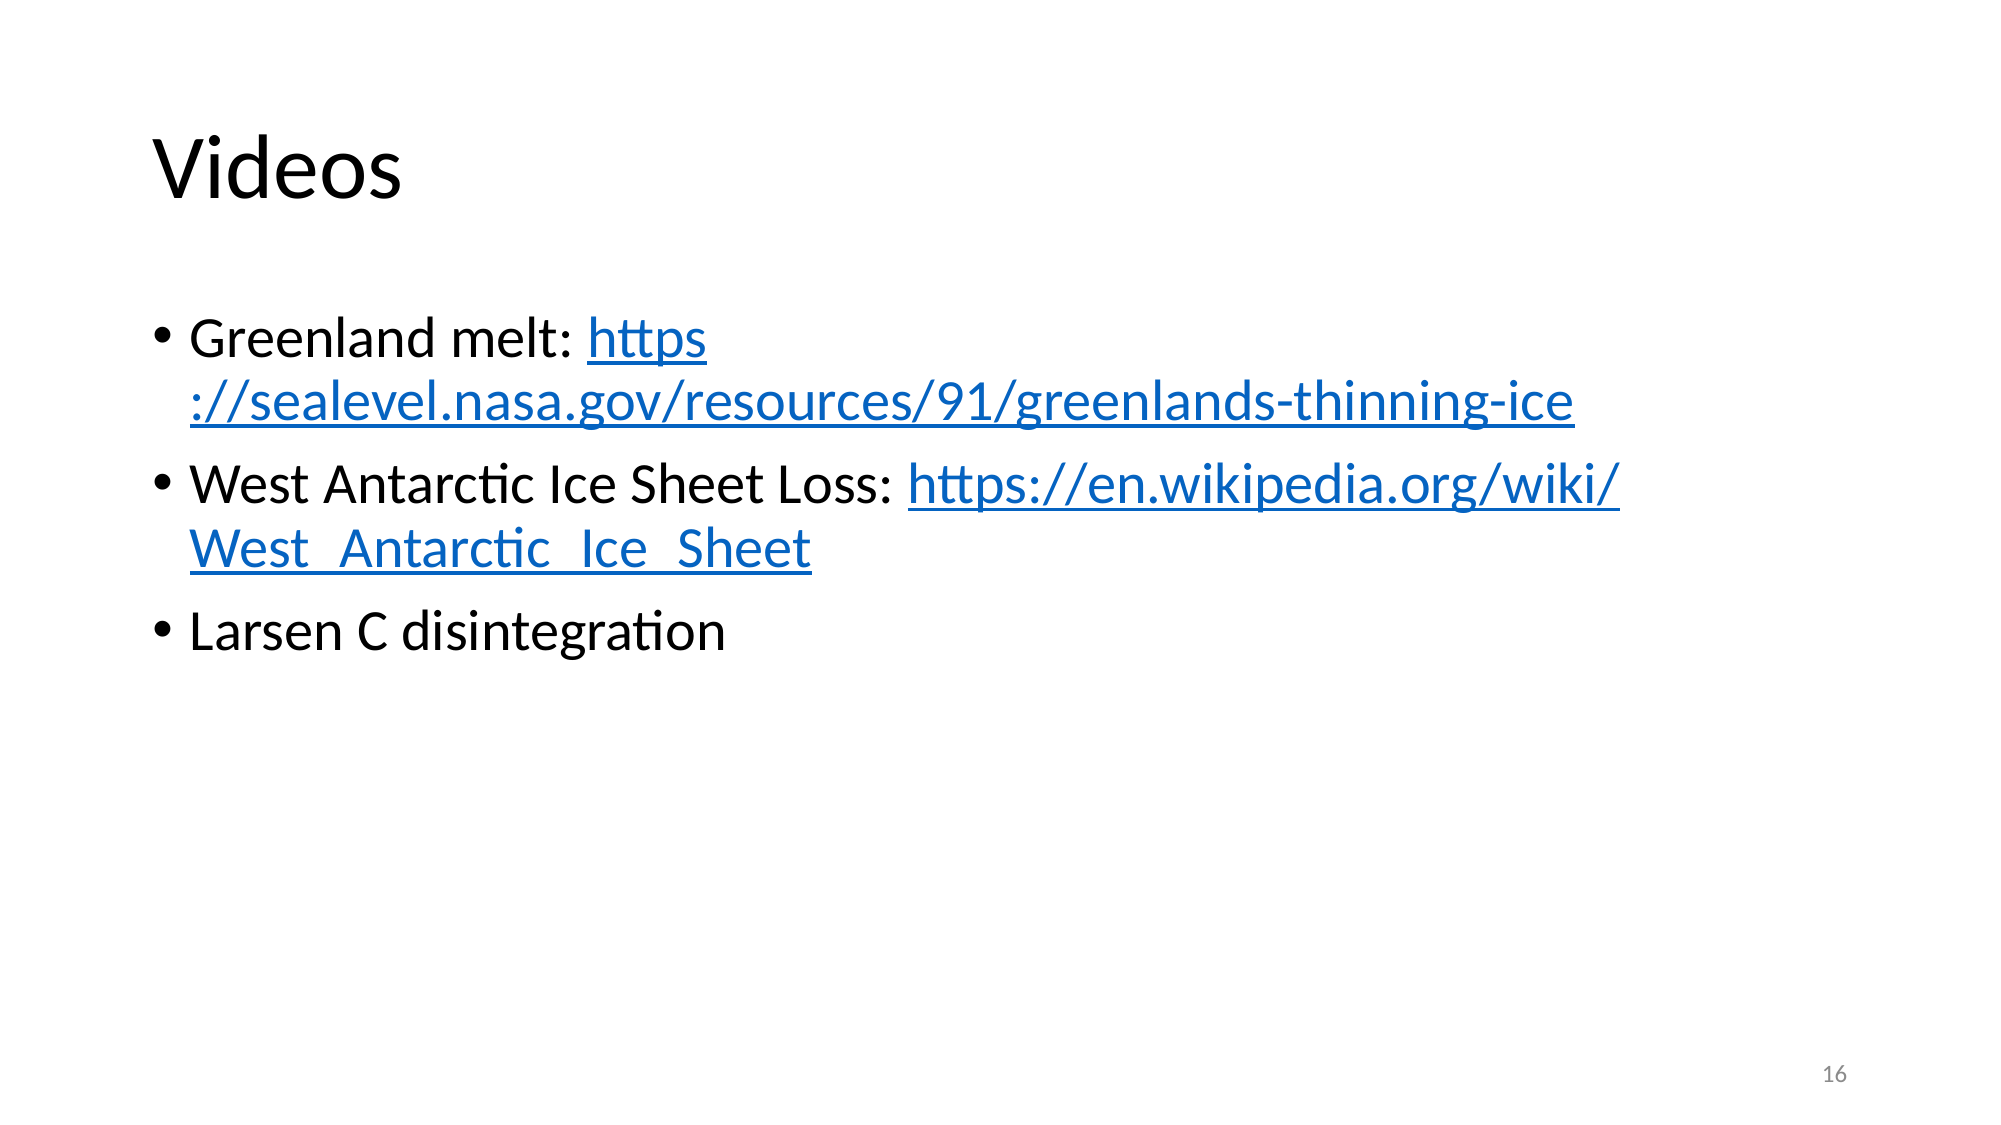

# Videos
Greenland melt: https://sealevel.nasa.gov/resources/91/greenlands-thinning-ice
West Antarctic Ice Sheet Loss: https://en.wikipedia.org/wiki/West_Antarctic_Ice_Sheet
Larsen C disintegration
16